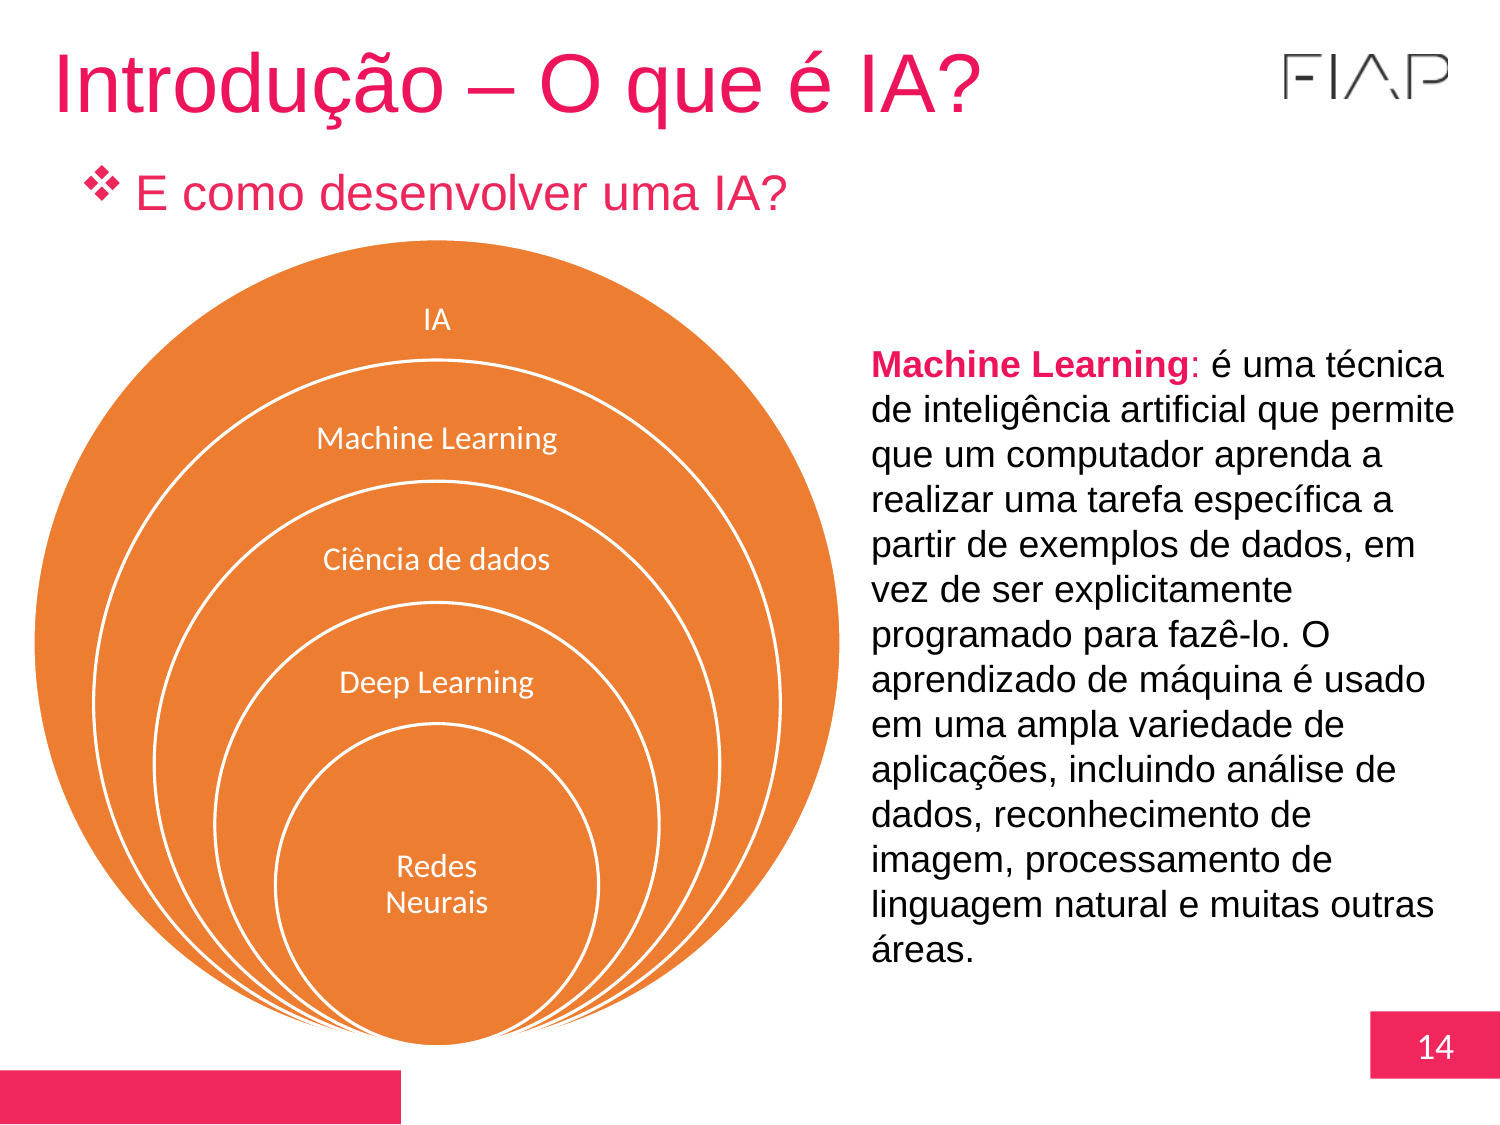

Introdução – O que é IA?
E como desenvolver uma IA?
IA
Machine Learning
Ciência de dados
Deep Learning
Redes Neurais
Machine Learning: é uma técnica de inteligência artificial que permite que um computador aprenda a realizar uma tarefa específica a partir de exemplos de dados, em vez de ser explicitamente programado para fazê-lo. O aprendizado de máquina é usado em uma ampla variedade de aplicações, incluindo análise de dados, reconhecimento de imagem, processamento de linguagem natural e muitas outras áreas.